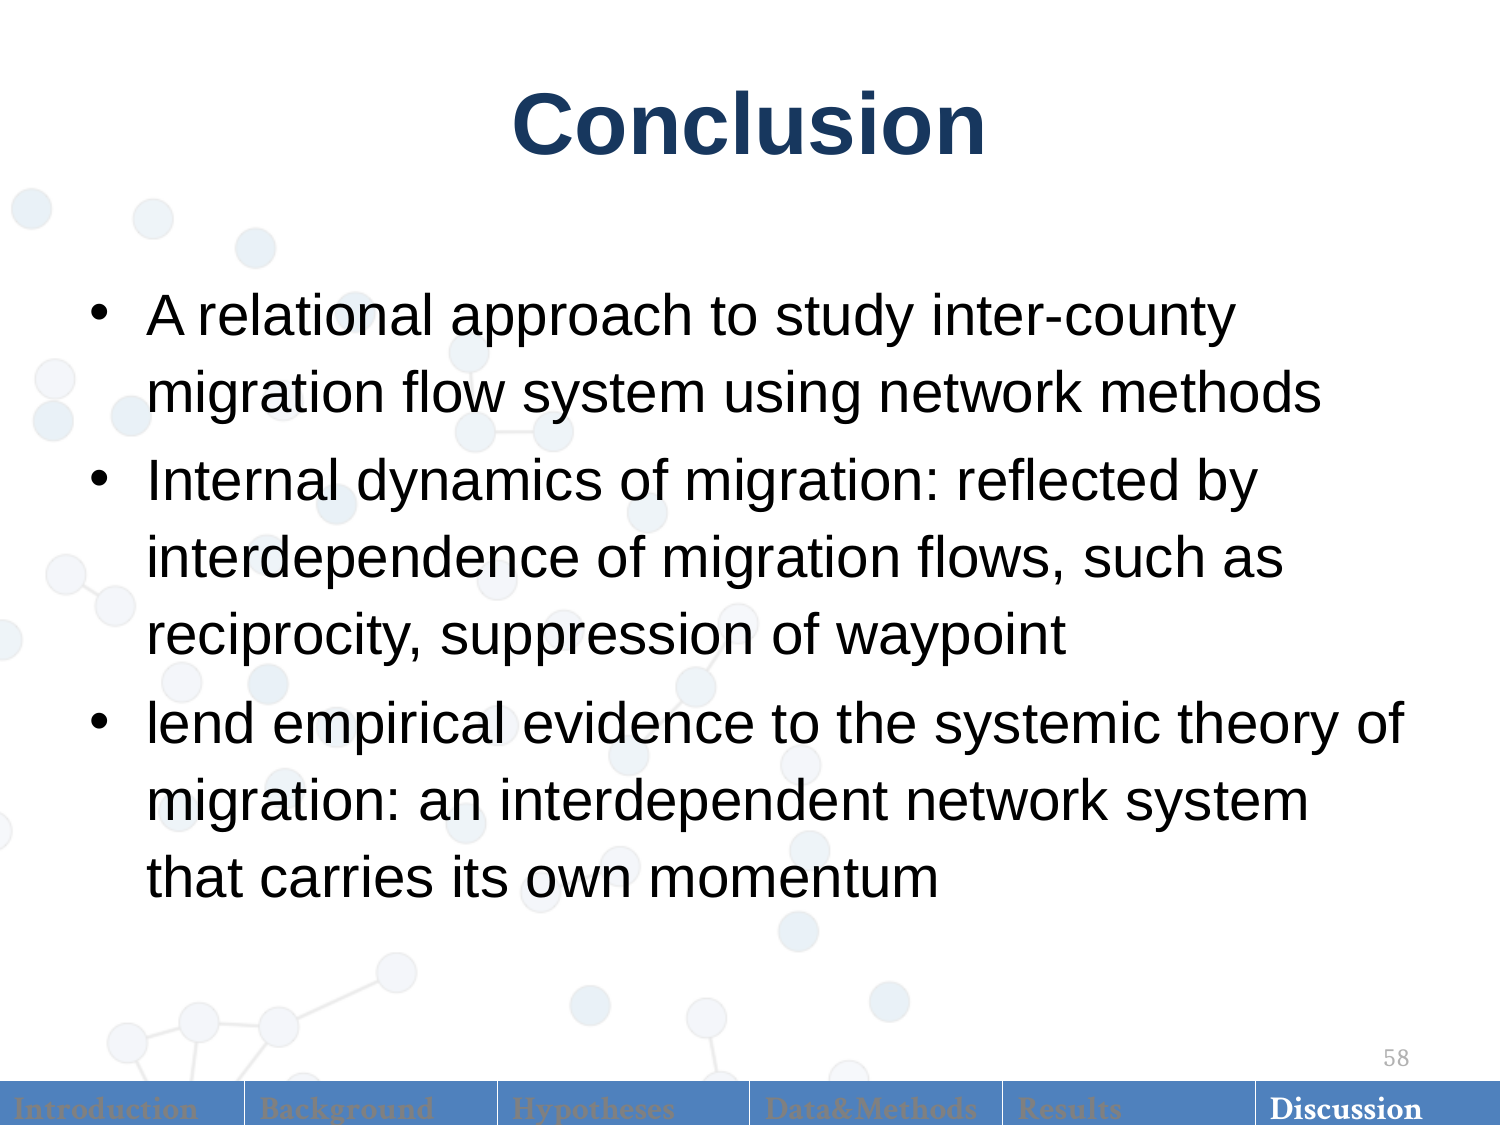

# Conclusion
A relational approach to study inter-county migration flow system using network methods
Internal dynamics of migration: reflected by interdependence of migration flows, such as reciprocity, suppression of waypoint
lend empirical evidence to the systemic theory of migration: an interdependent network system that carries its own momentum

58
| Introduction | Background | Hypotheses | Data&Methods | Results | Discussion |
| --- | --- | --- | --- | --- | --- |